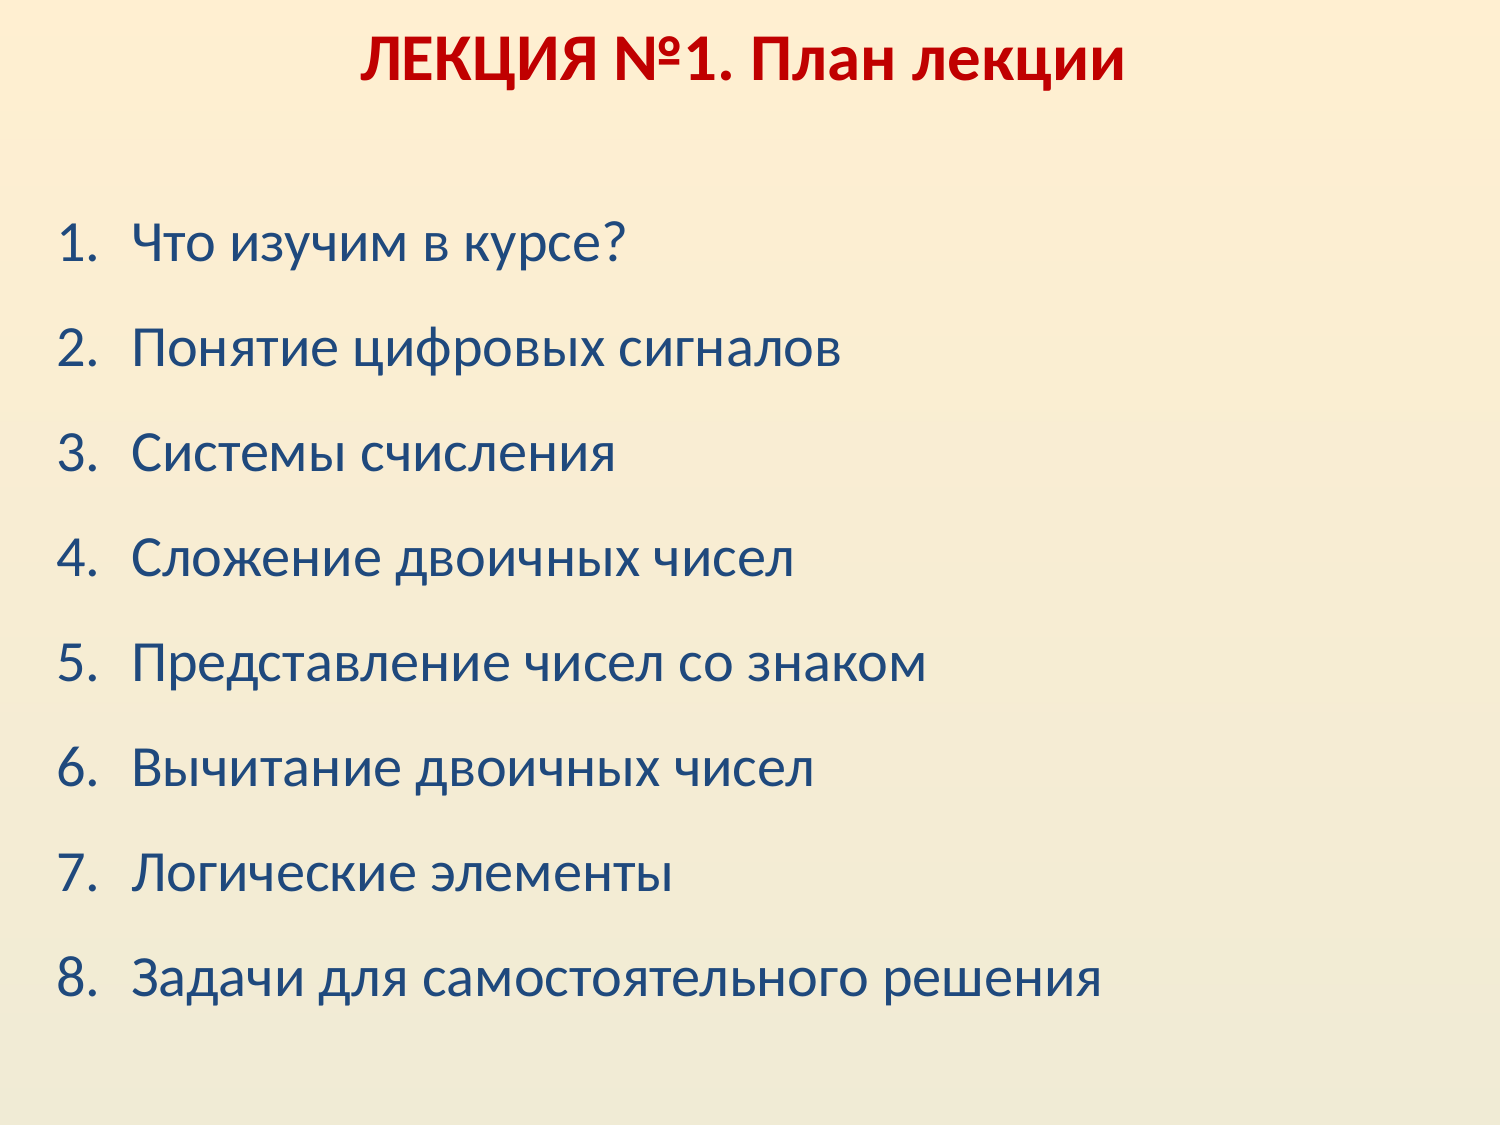

# ЛЕКЦИЯ №1. План лекции
Что изучим в курсе?
Понятие цифровых сигналов
Системы счисления
Сложение двоичных чисел
Представление чисел со знаком
Вычитание двоичных чисел
Логические элементы
Задачи для самостоятельного решения